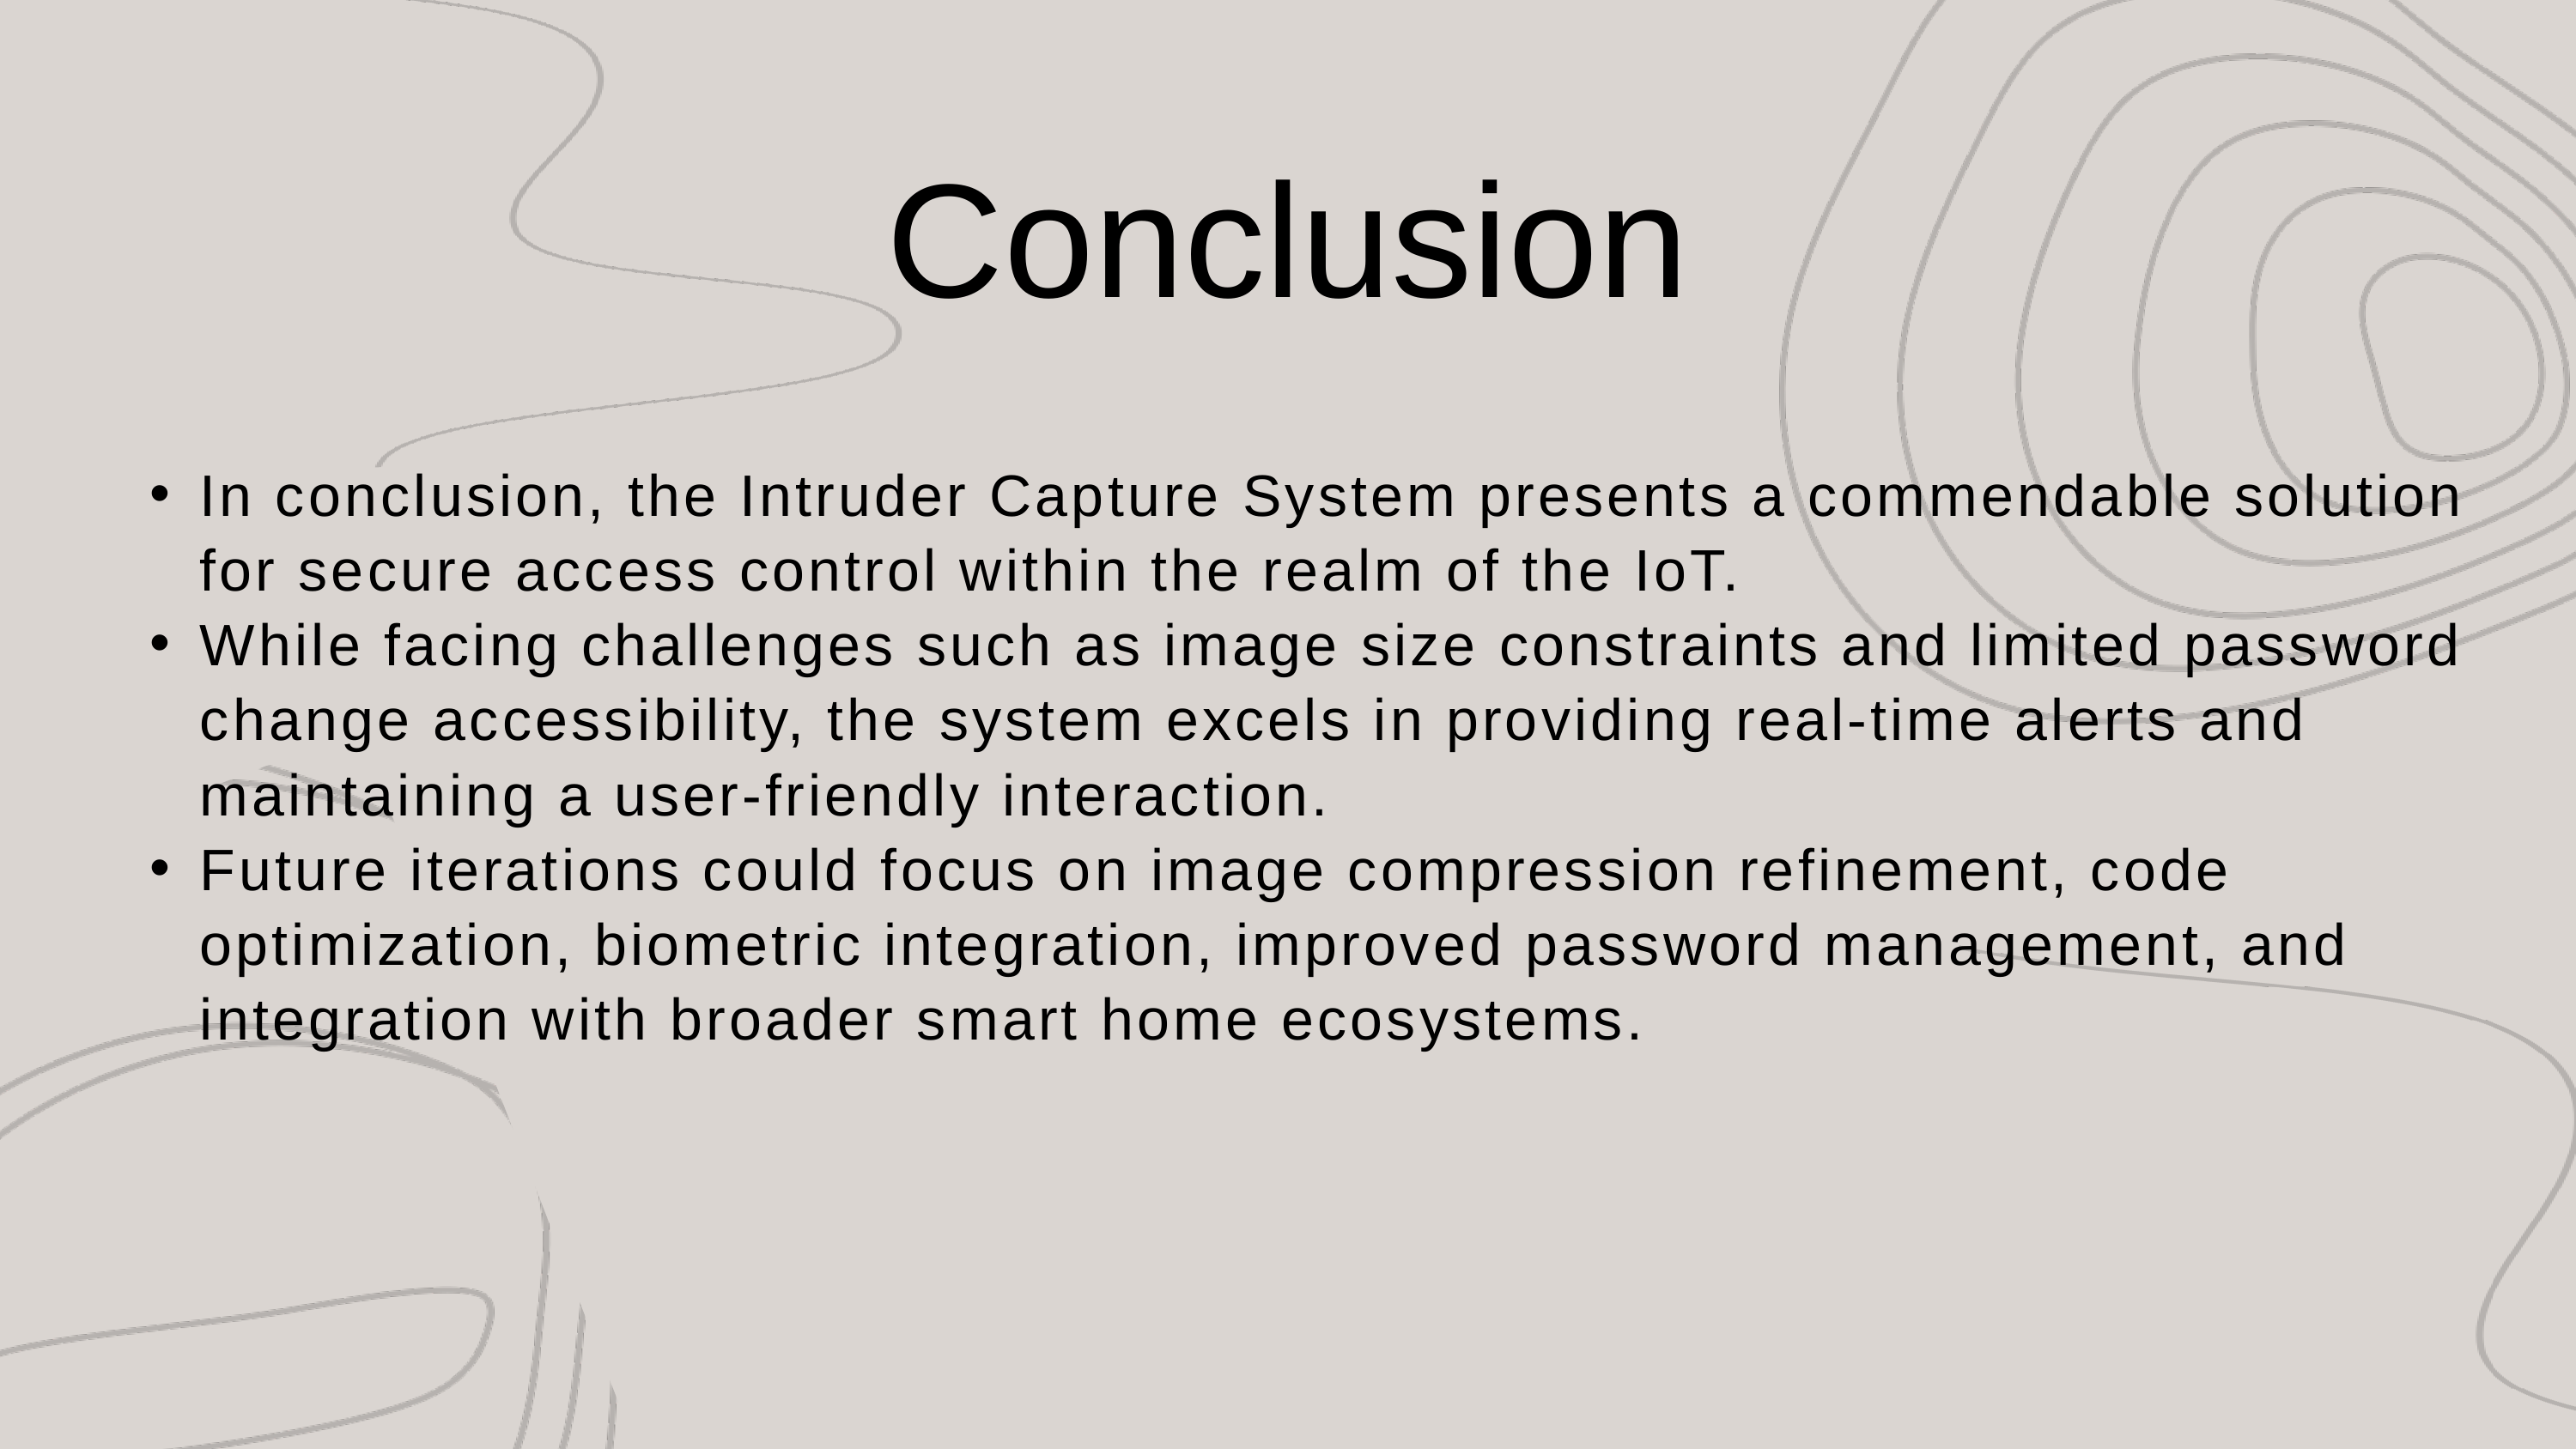

Conclusion
In conclusion, the Intruder Capture System presents a commendable solution for secure access control within the realm of the IoT.
While facing challenges such as image size constraints and limited password change accessibility, the system excels in providing real-time alerts and maintaining a user-friendly interaction.
Future iterations could focus on image compression refinement, code optimization, biometric integration, improved password management, and integration with broader smart home ecosystems.